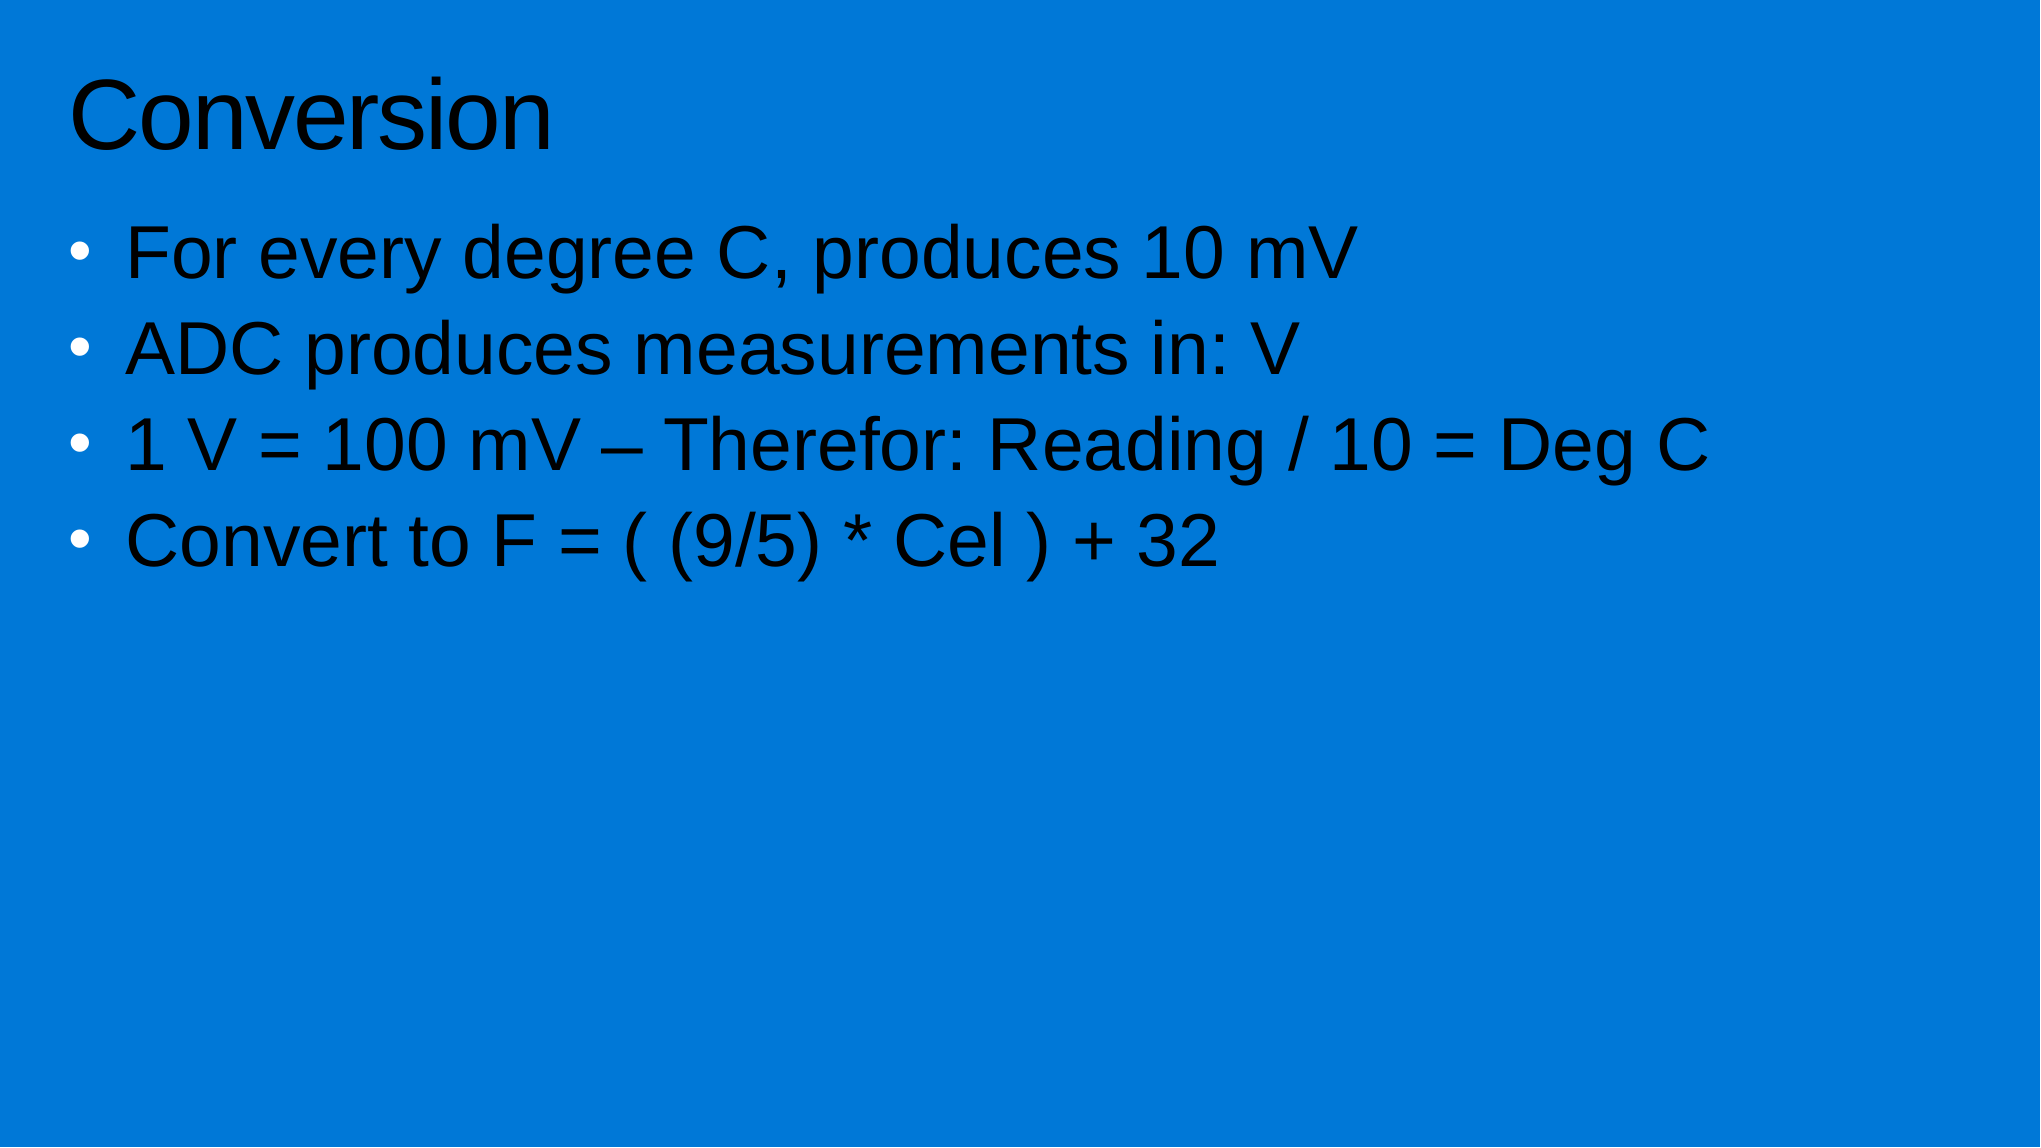

# Conversion
For every degree C, produces 10 mV
ADC produces measurements in: V
1 V = 100 mV – Therefor: Reading / 10 = Deg C
Convert to F = ( (9/5) * Cel ) + 32